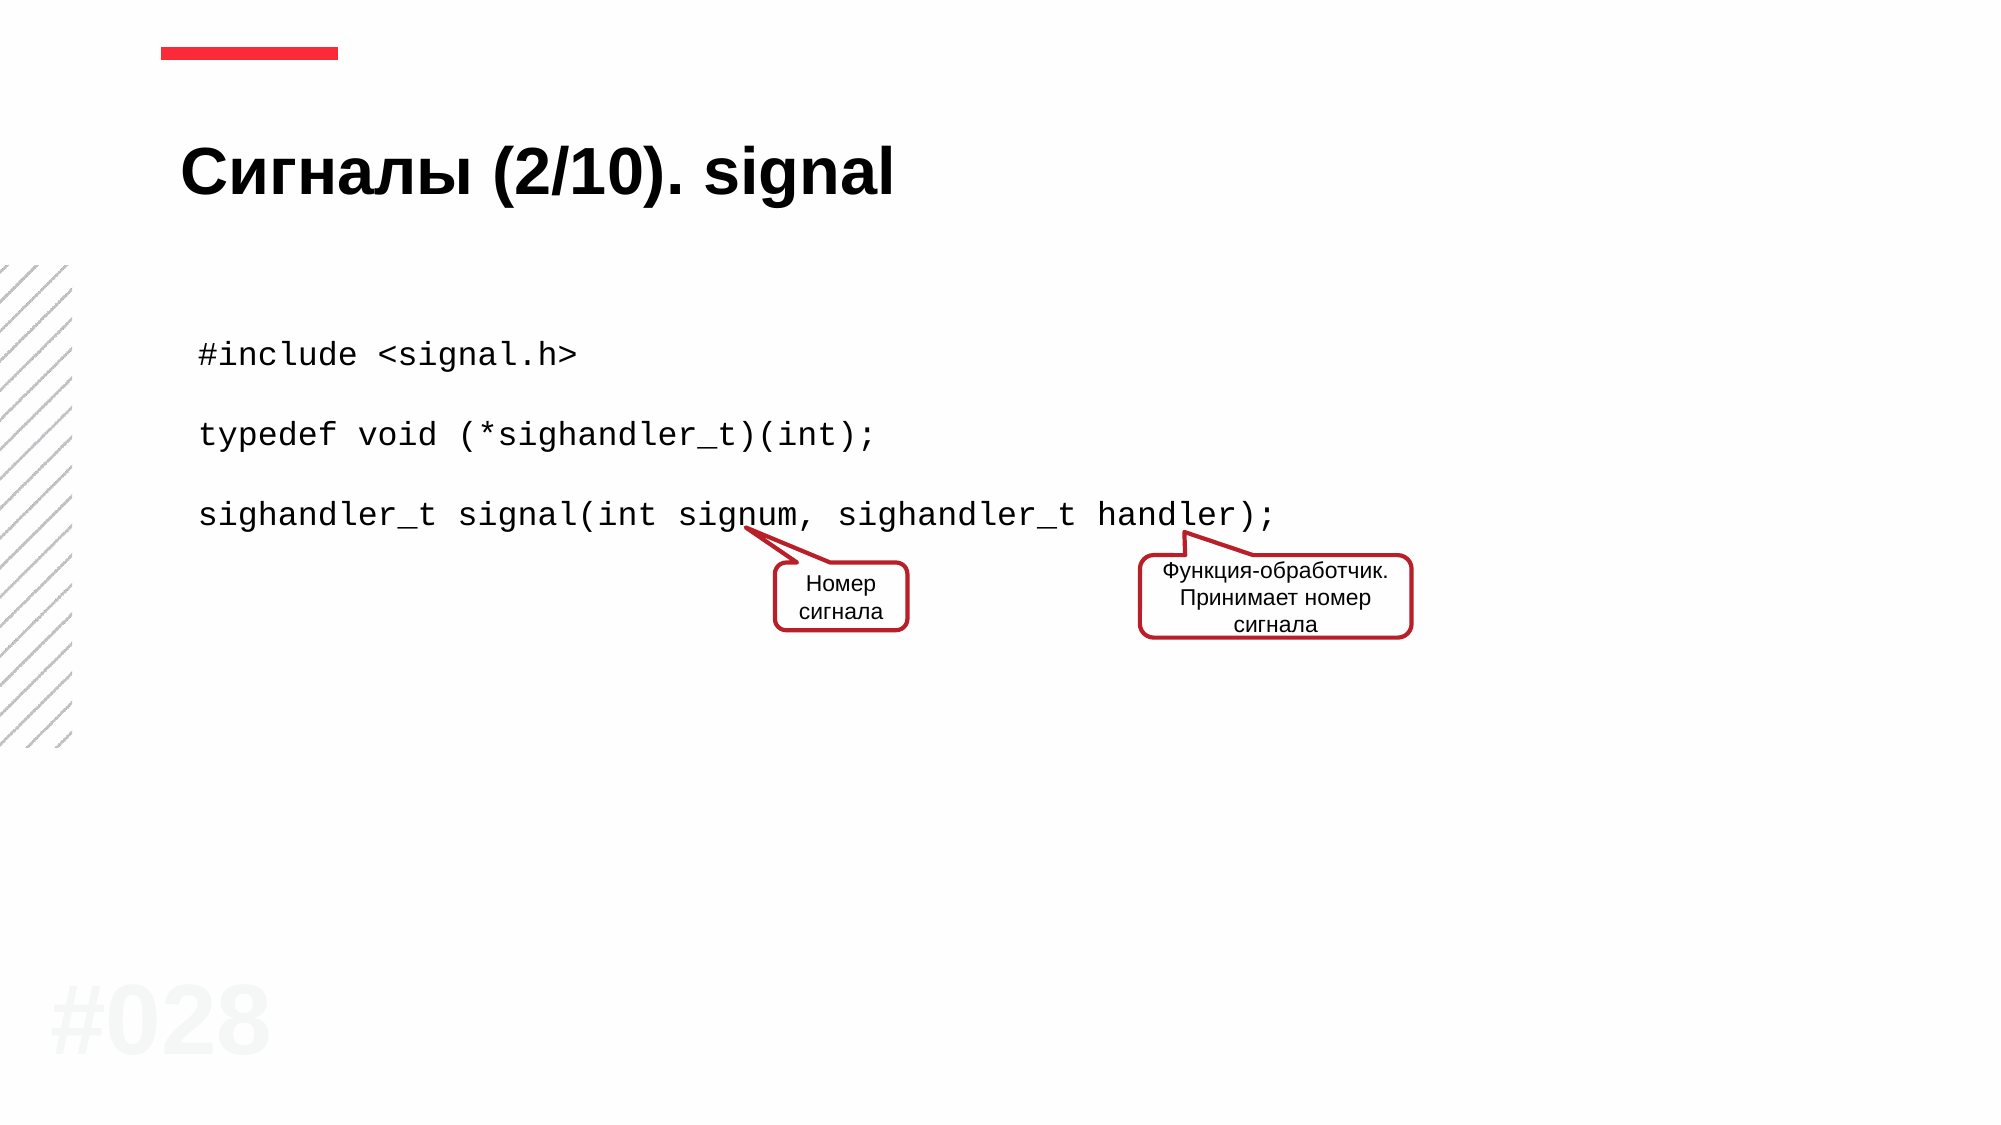

Сигналы (2/10). signal
#include <signal.h>

typedef void (*sighandler_t)(int);

sighandler_t signal(int signum, sighandler_t handler);
Функция-обработчик. Принимает номер сигнала
Номер сигнала
#028